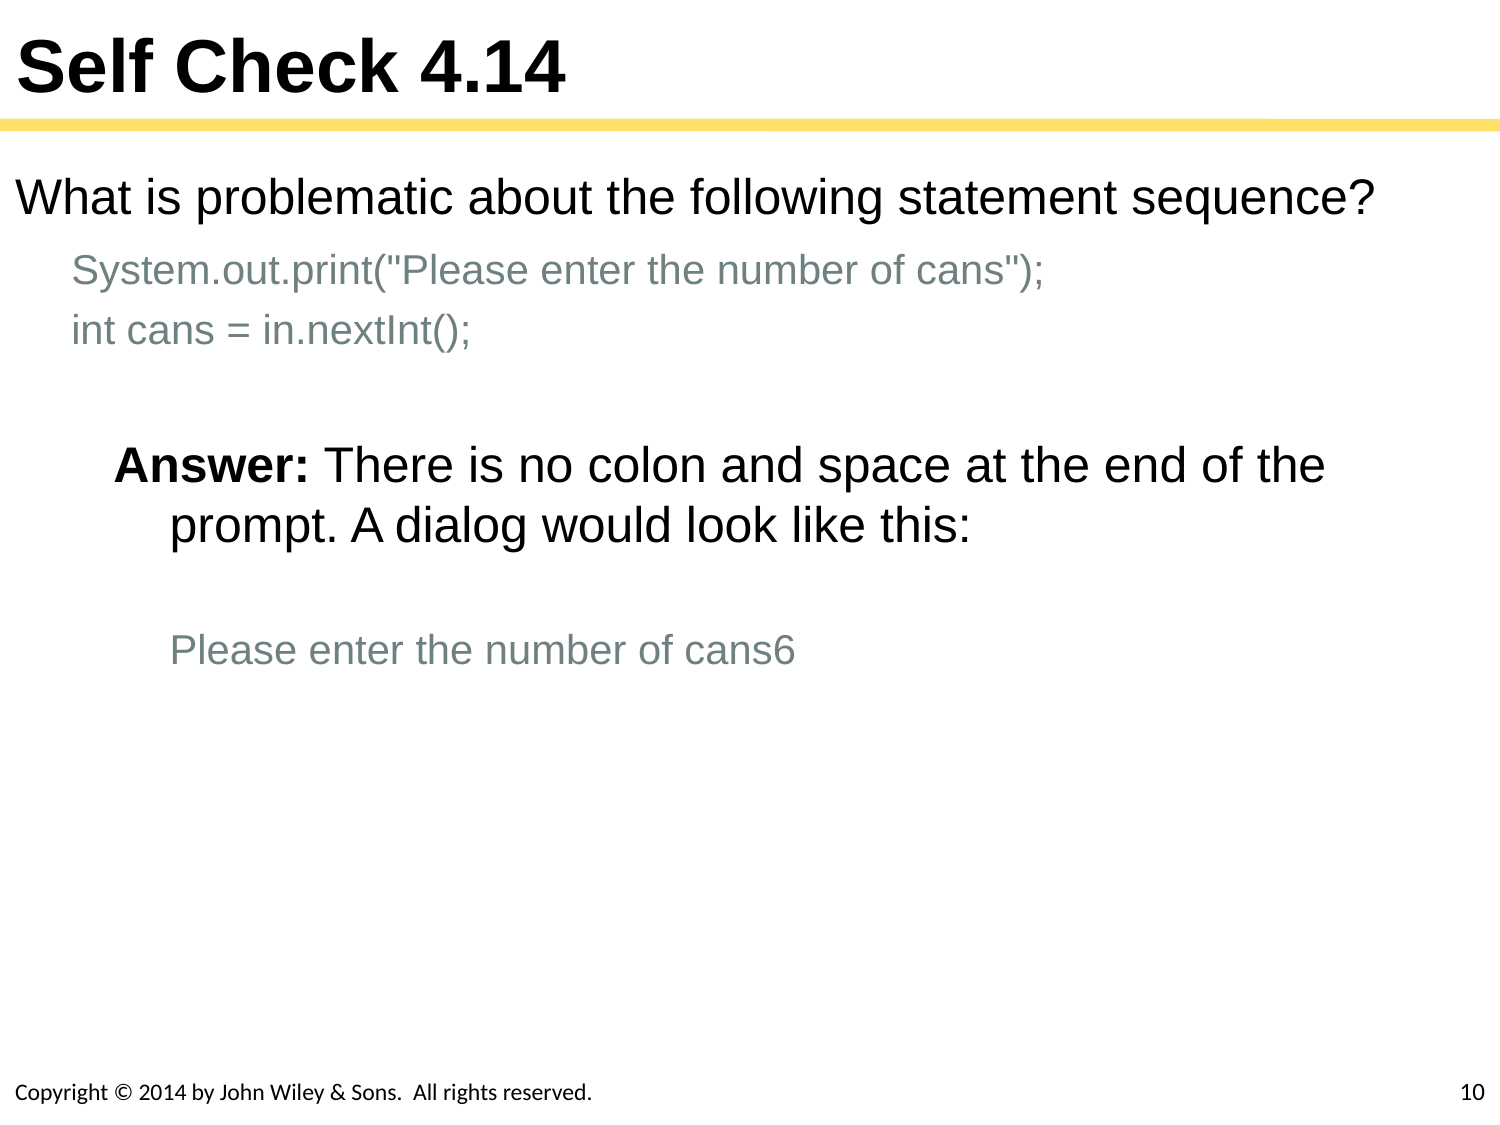

# Self Check 4.14
What is problematic about the following statement sequence?
	System.out.print("Please enter the number of cans");
	int cans = in.nextInt();
Answer: There is no colon and space at the end of the prompt. A dialog would look like this:
Please enter the number of cans6